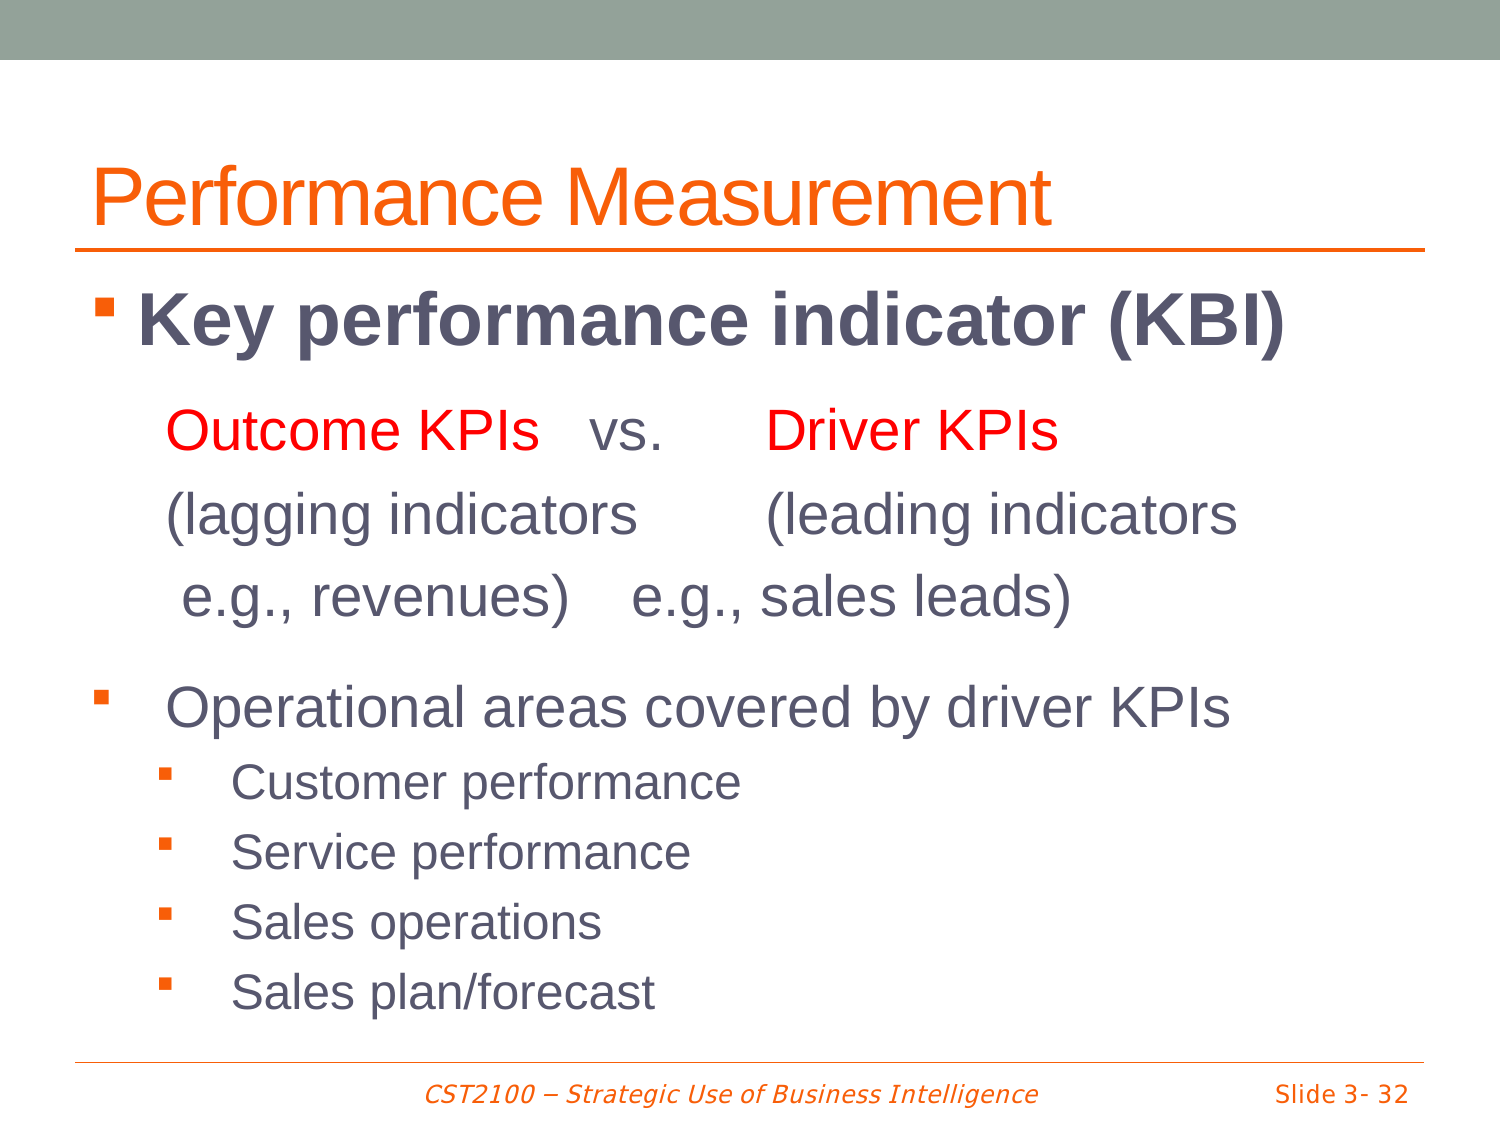

# Performance Measurement
Key performance indicator (KBI)
	Outcome KPIs   vs. 	Driver KPIs
	(lagging indicators	(leading indicators
	 e.g., revenues)	 e.g., sales leads)

Operational areas covered by driver KPIs
Customer performance
Service performance
Sales operations
Sales plan/forecast